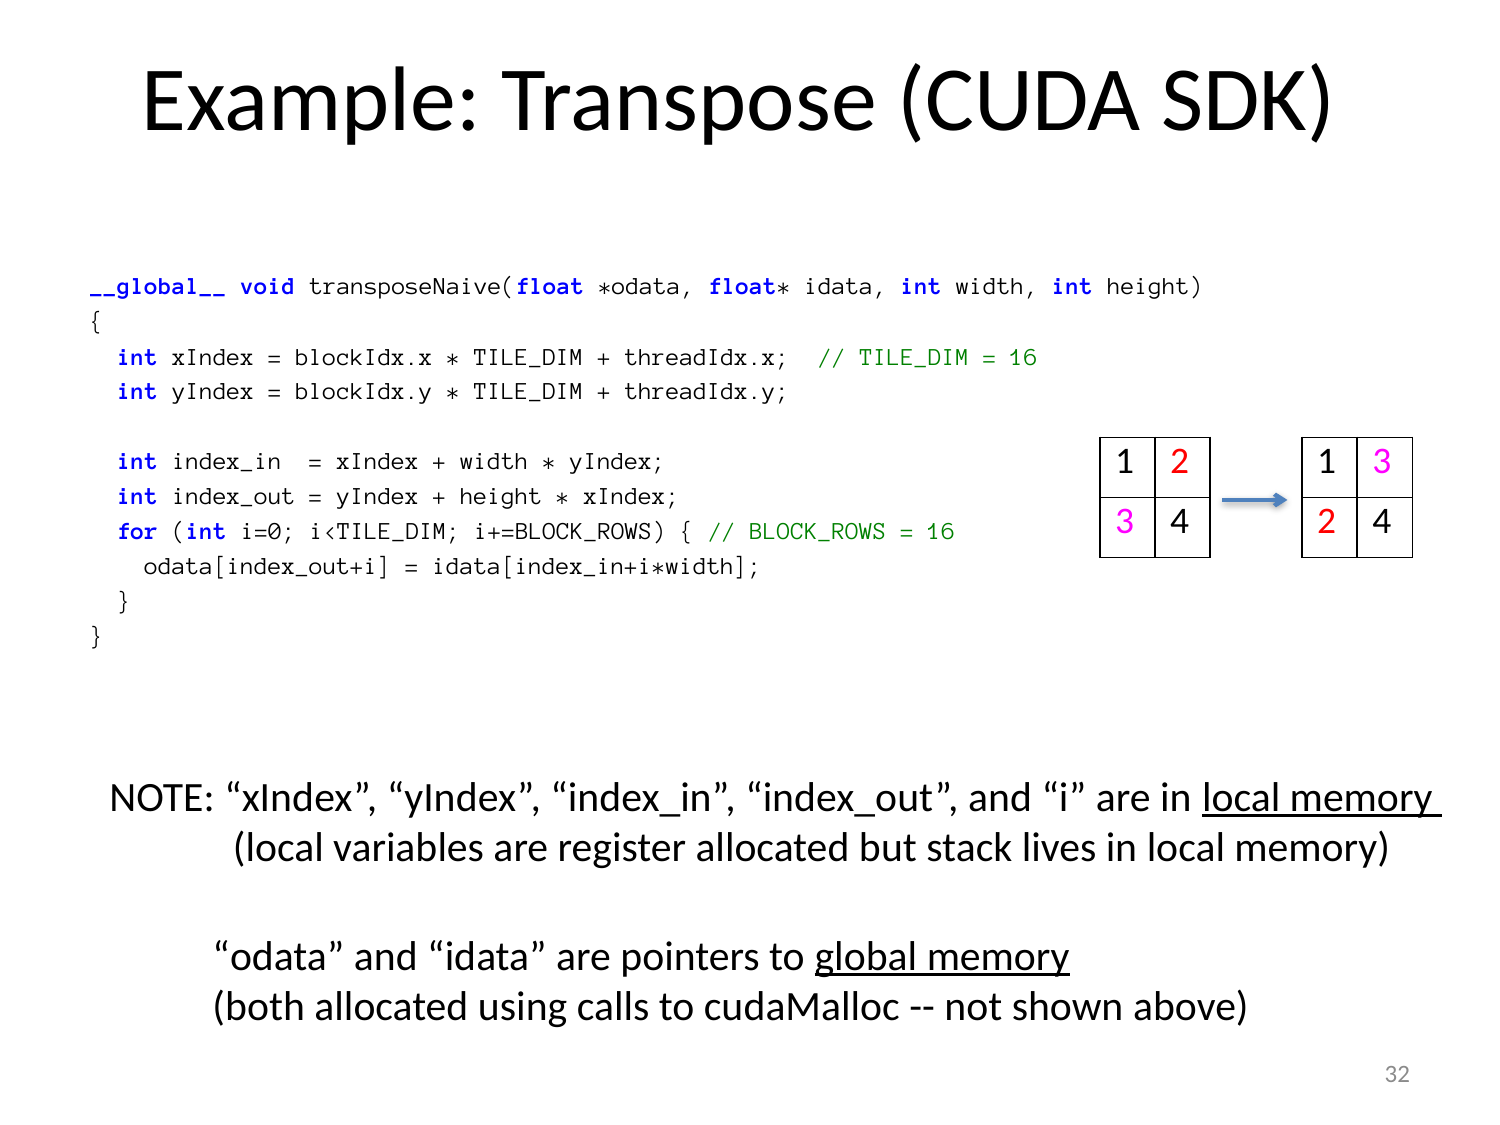

# Example: Transpose (CUDA SDK)
__global__ void transposeNaive(float *odata, float* idata, int width, int height)
{
  int xIndex = blockIdx.x * TILE_DIM + threadIdx.x;  // TILE_DIM = 16
  int yIndex = blockIdx.y * TILE_DIM + threadIdx.y;

  int index_in  = xIndex + width * yIndex;
  int index_out = yIndex + height * xIndex;
  for (int i=0; i<TILE_DIM; i+=BLOCK_ROWS) { // BLOCK_ROWS = 16
    odata[index_out+i] = idata[index_in+i*width];
  }
}
| 1 | 2 |
| --- | --- |
| 3 | 4 |
| 1 | 3 |
| --- | --- |
| 2 | 4 |
NOTE: “xIndex”, “yIndex”, “index_in”, “index_out”, and “i” are in local memory
             (local variables are register allocated but stack lives in local memory)

 “odata” and “idata” are pointers to global memory
 (both allocated using calls to cudaMalloc -- not shown above)
32